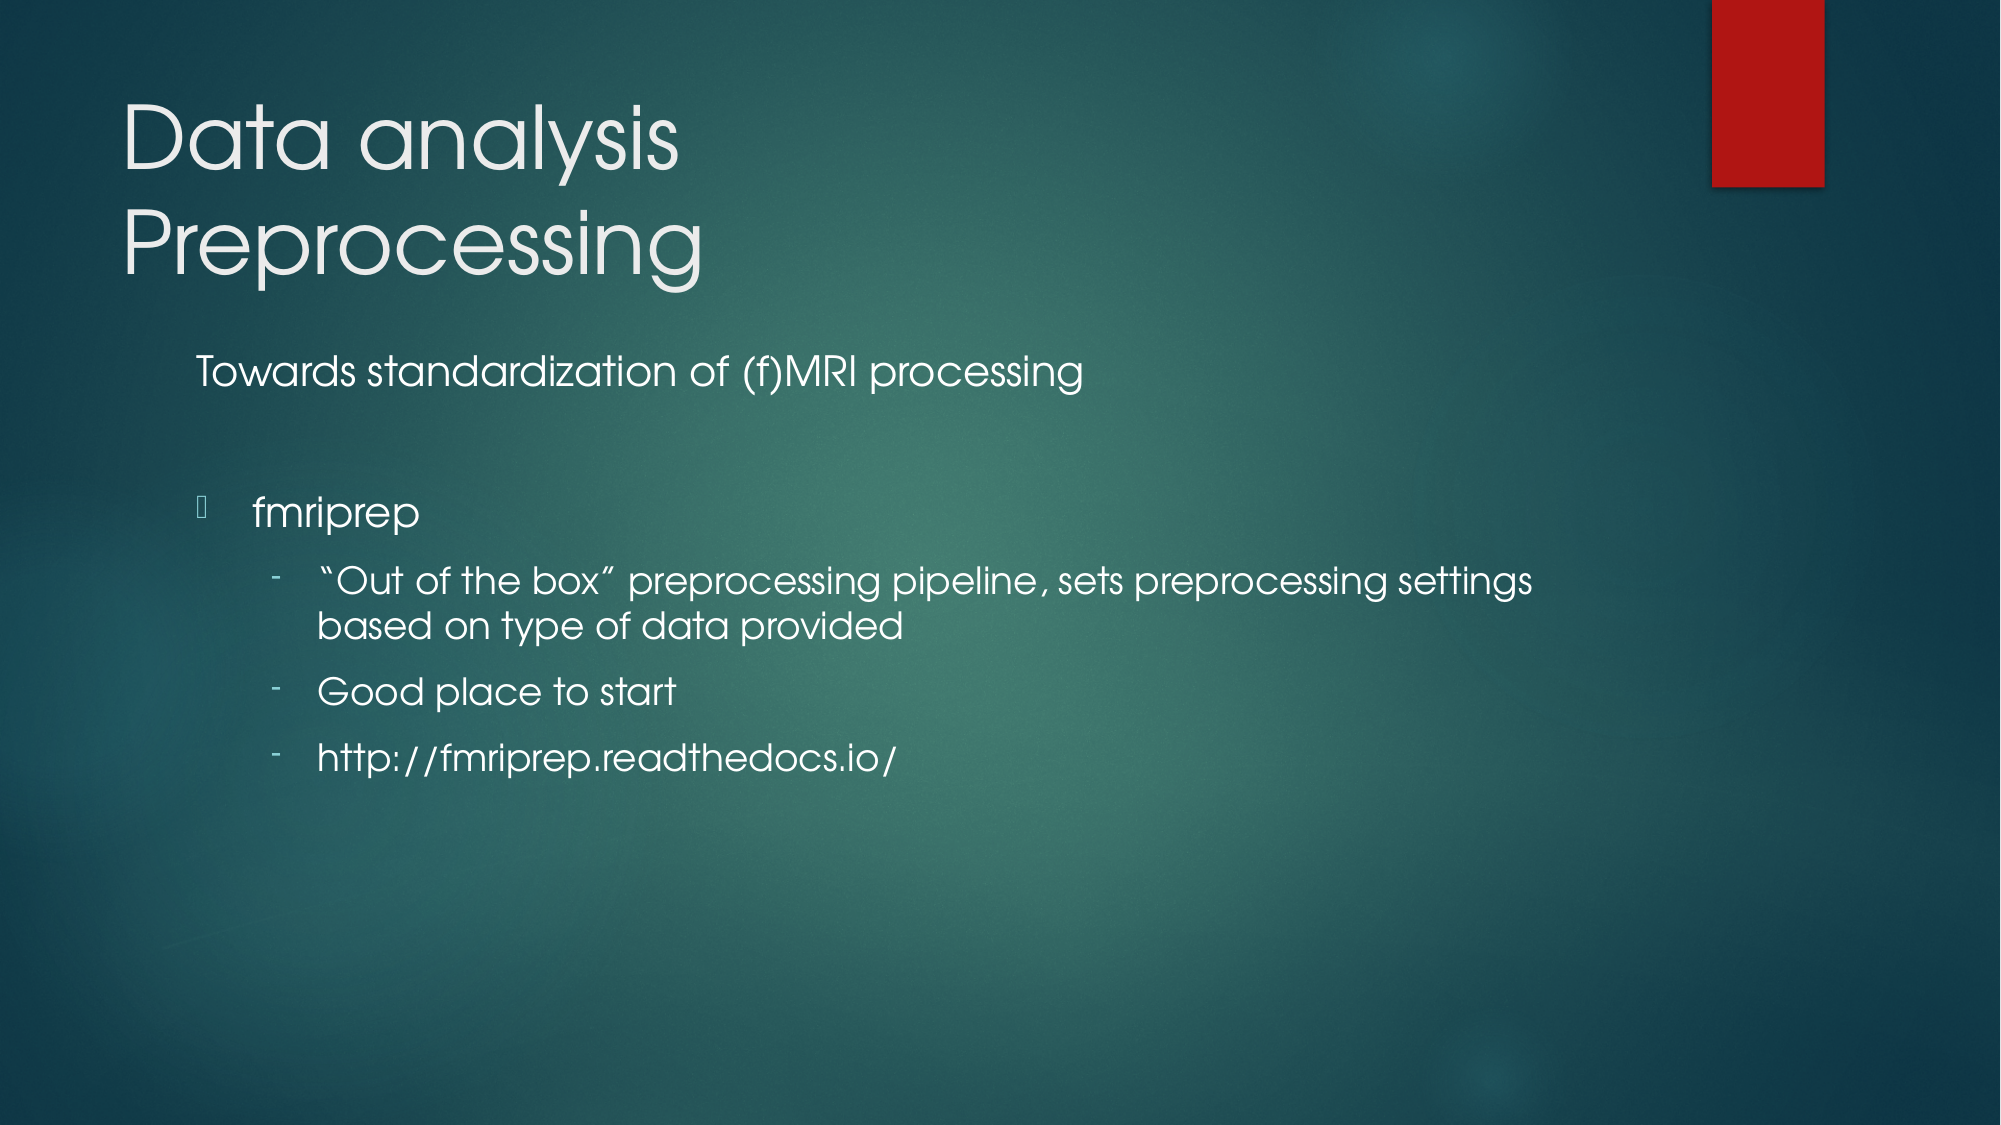

# Data analysis Preprocessing
Towards standardization of (f)MRI processing

fmriprep
“Out of the box” preprocessing pipeline, sets preprocessing settings based on type of data provided
Good place to start
http://fmriprep.readthedocs.io/